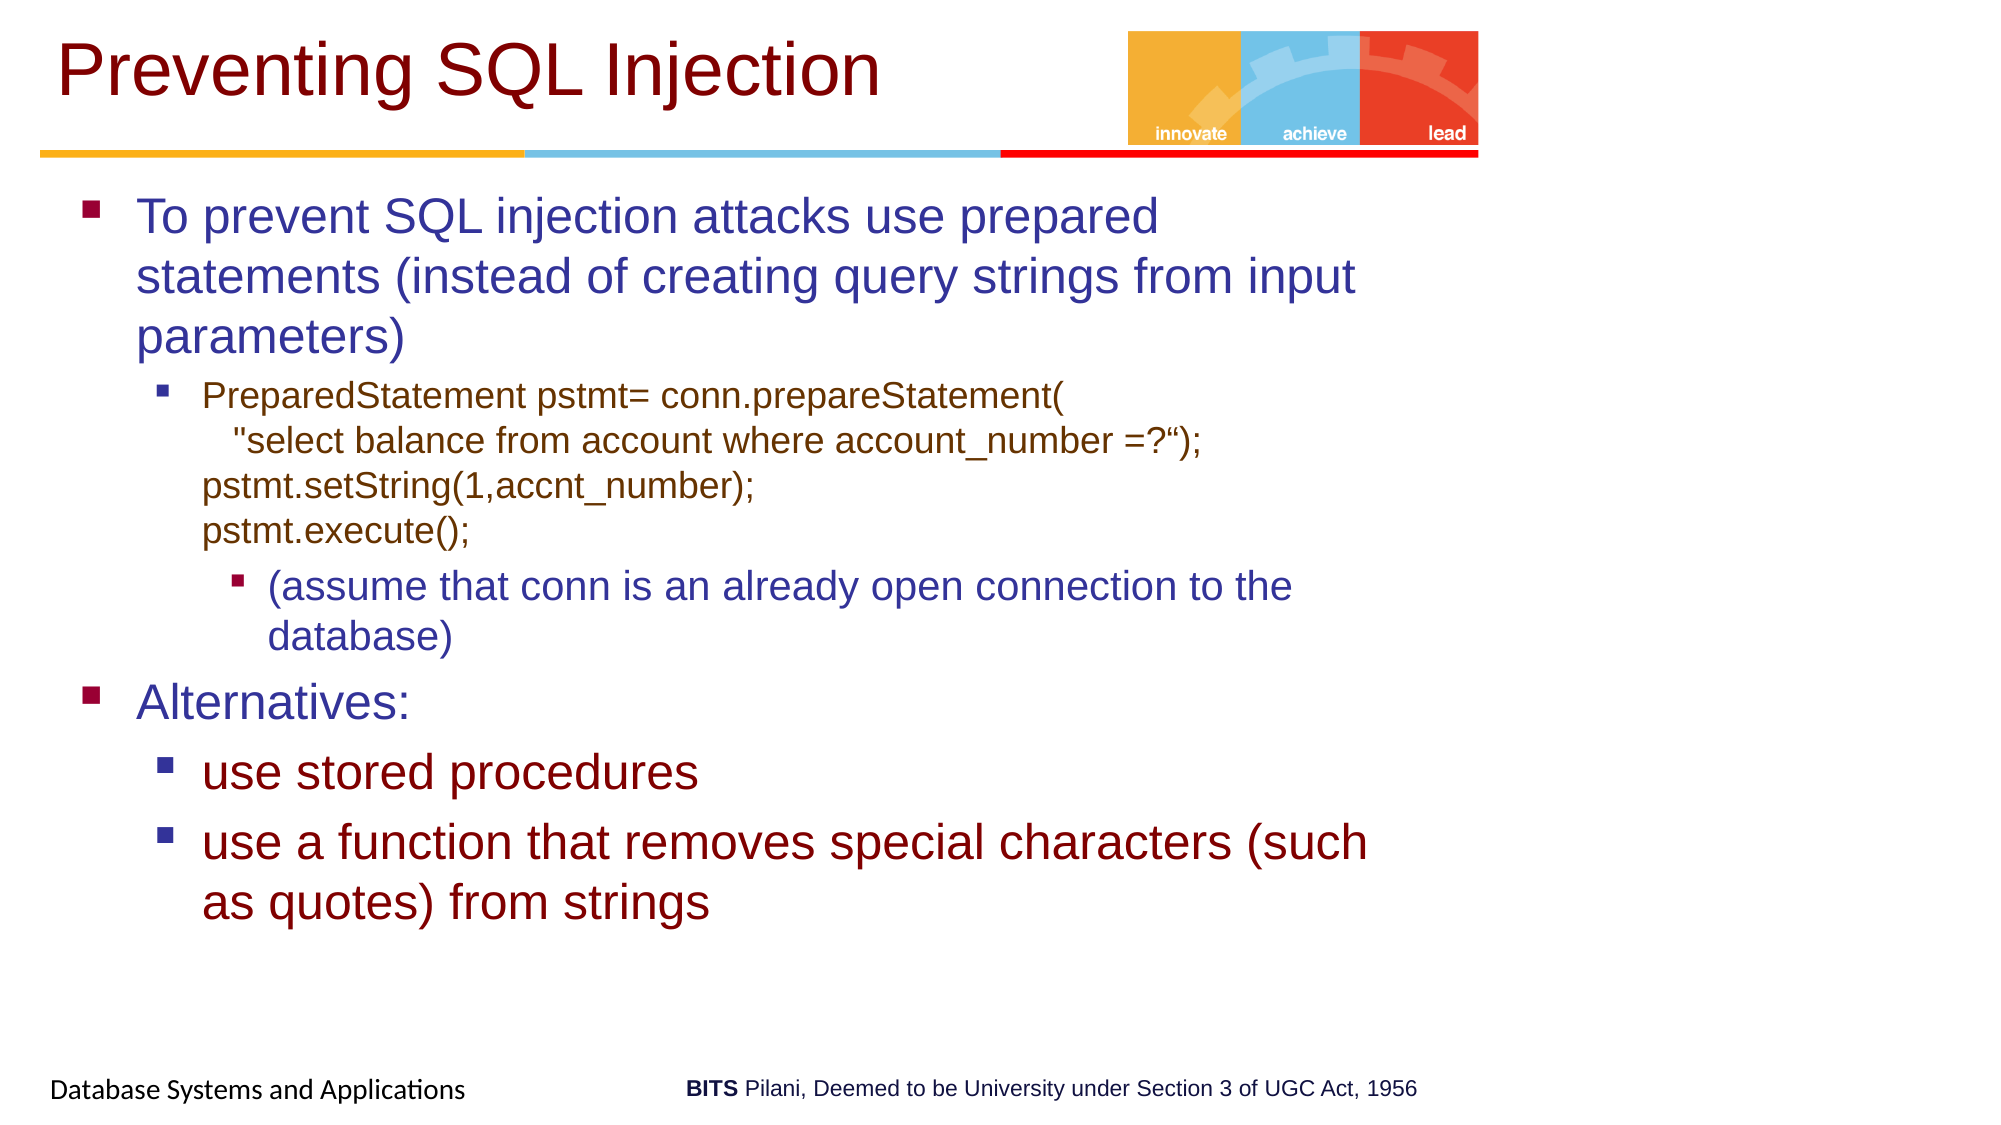

# Preventing SQL Injection
To prevent SQL injection attacks use prepared statements (instead of creating query strings from input parameters)
PreparedStatement pstmt= conn.prepareStatement(
   "select balance from account where account_number =?“);
pstmt.setString(1,accnt_number);
pstmt.execute();
(assume that conn is an already open connection to the database)
Alternatives:
use stored procedures
use a function that removes special characters (such as quotes) from strings